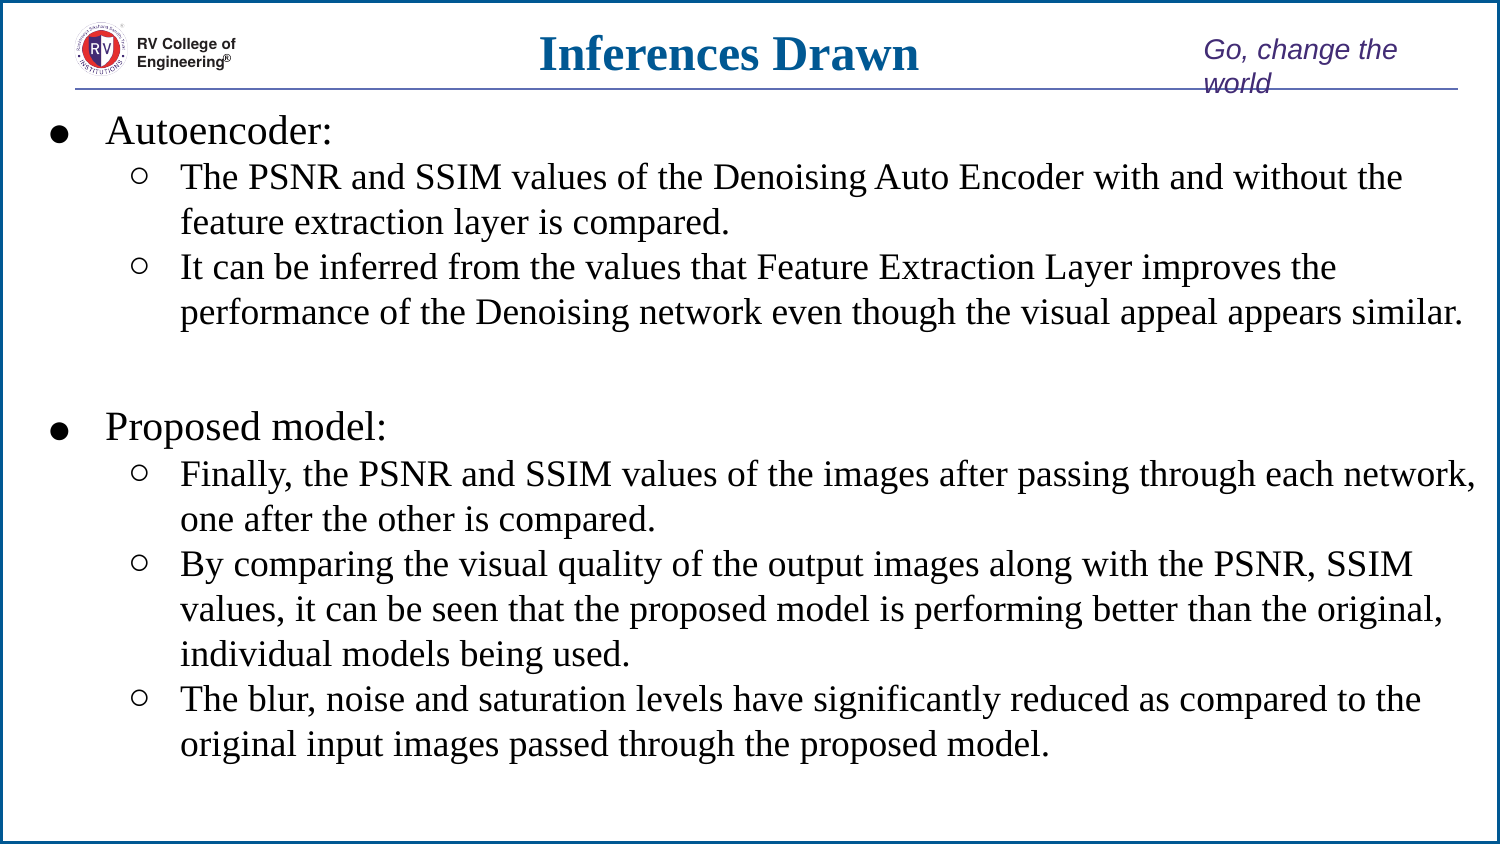

# Inferences Drawn
Autoencoder:
The PSNR and SSIM values of the Denoising Auto Encoder with and without the feature extraction layer is compared.
It can be inferred from the values that Feature Extraction Layer improves the performance of the Denoising network even though the visual appeal appears similar.

Proposed model:
Finally, the PSNR and SSIM values of the images after passing through each network, one after the other is compared.
By comparing the visual quality of the output images along with the PSNR, SSIM values, it can be seen that the proposed model is performing better than the original, individual models being used.
The blur, noise and saturation levels have significantly reduced as compared to the original input images passed through the proposed model.